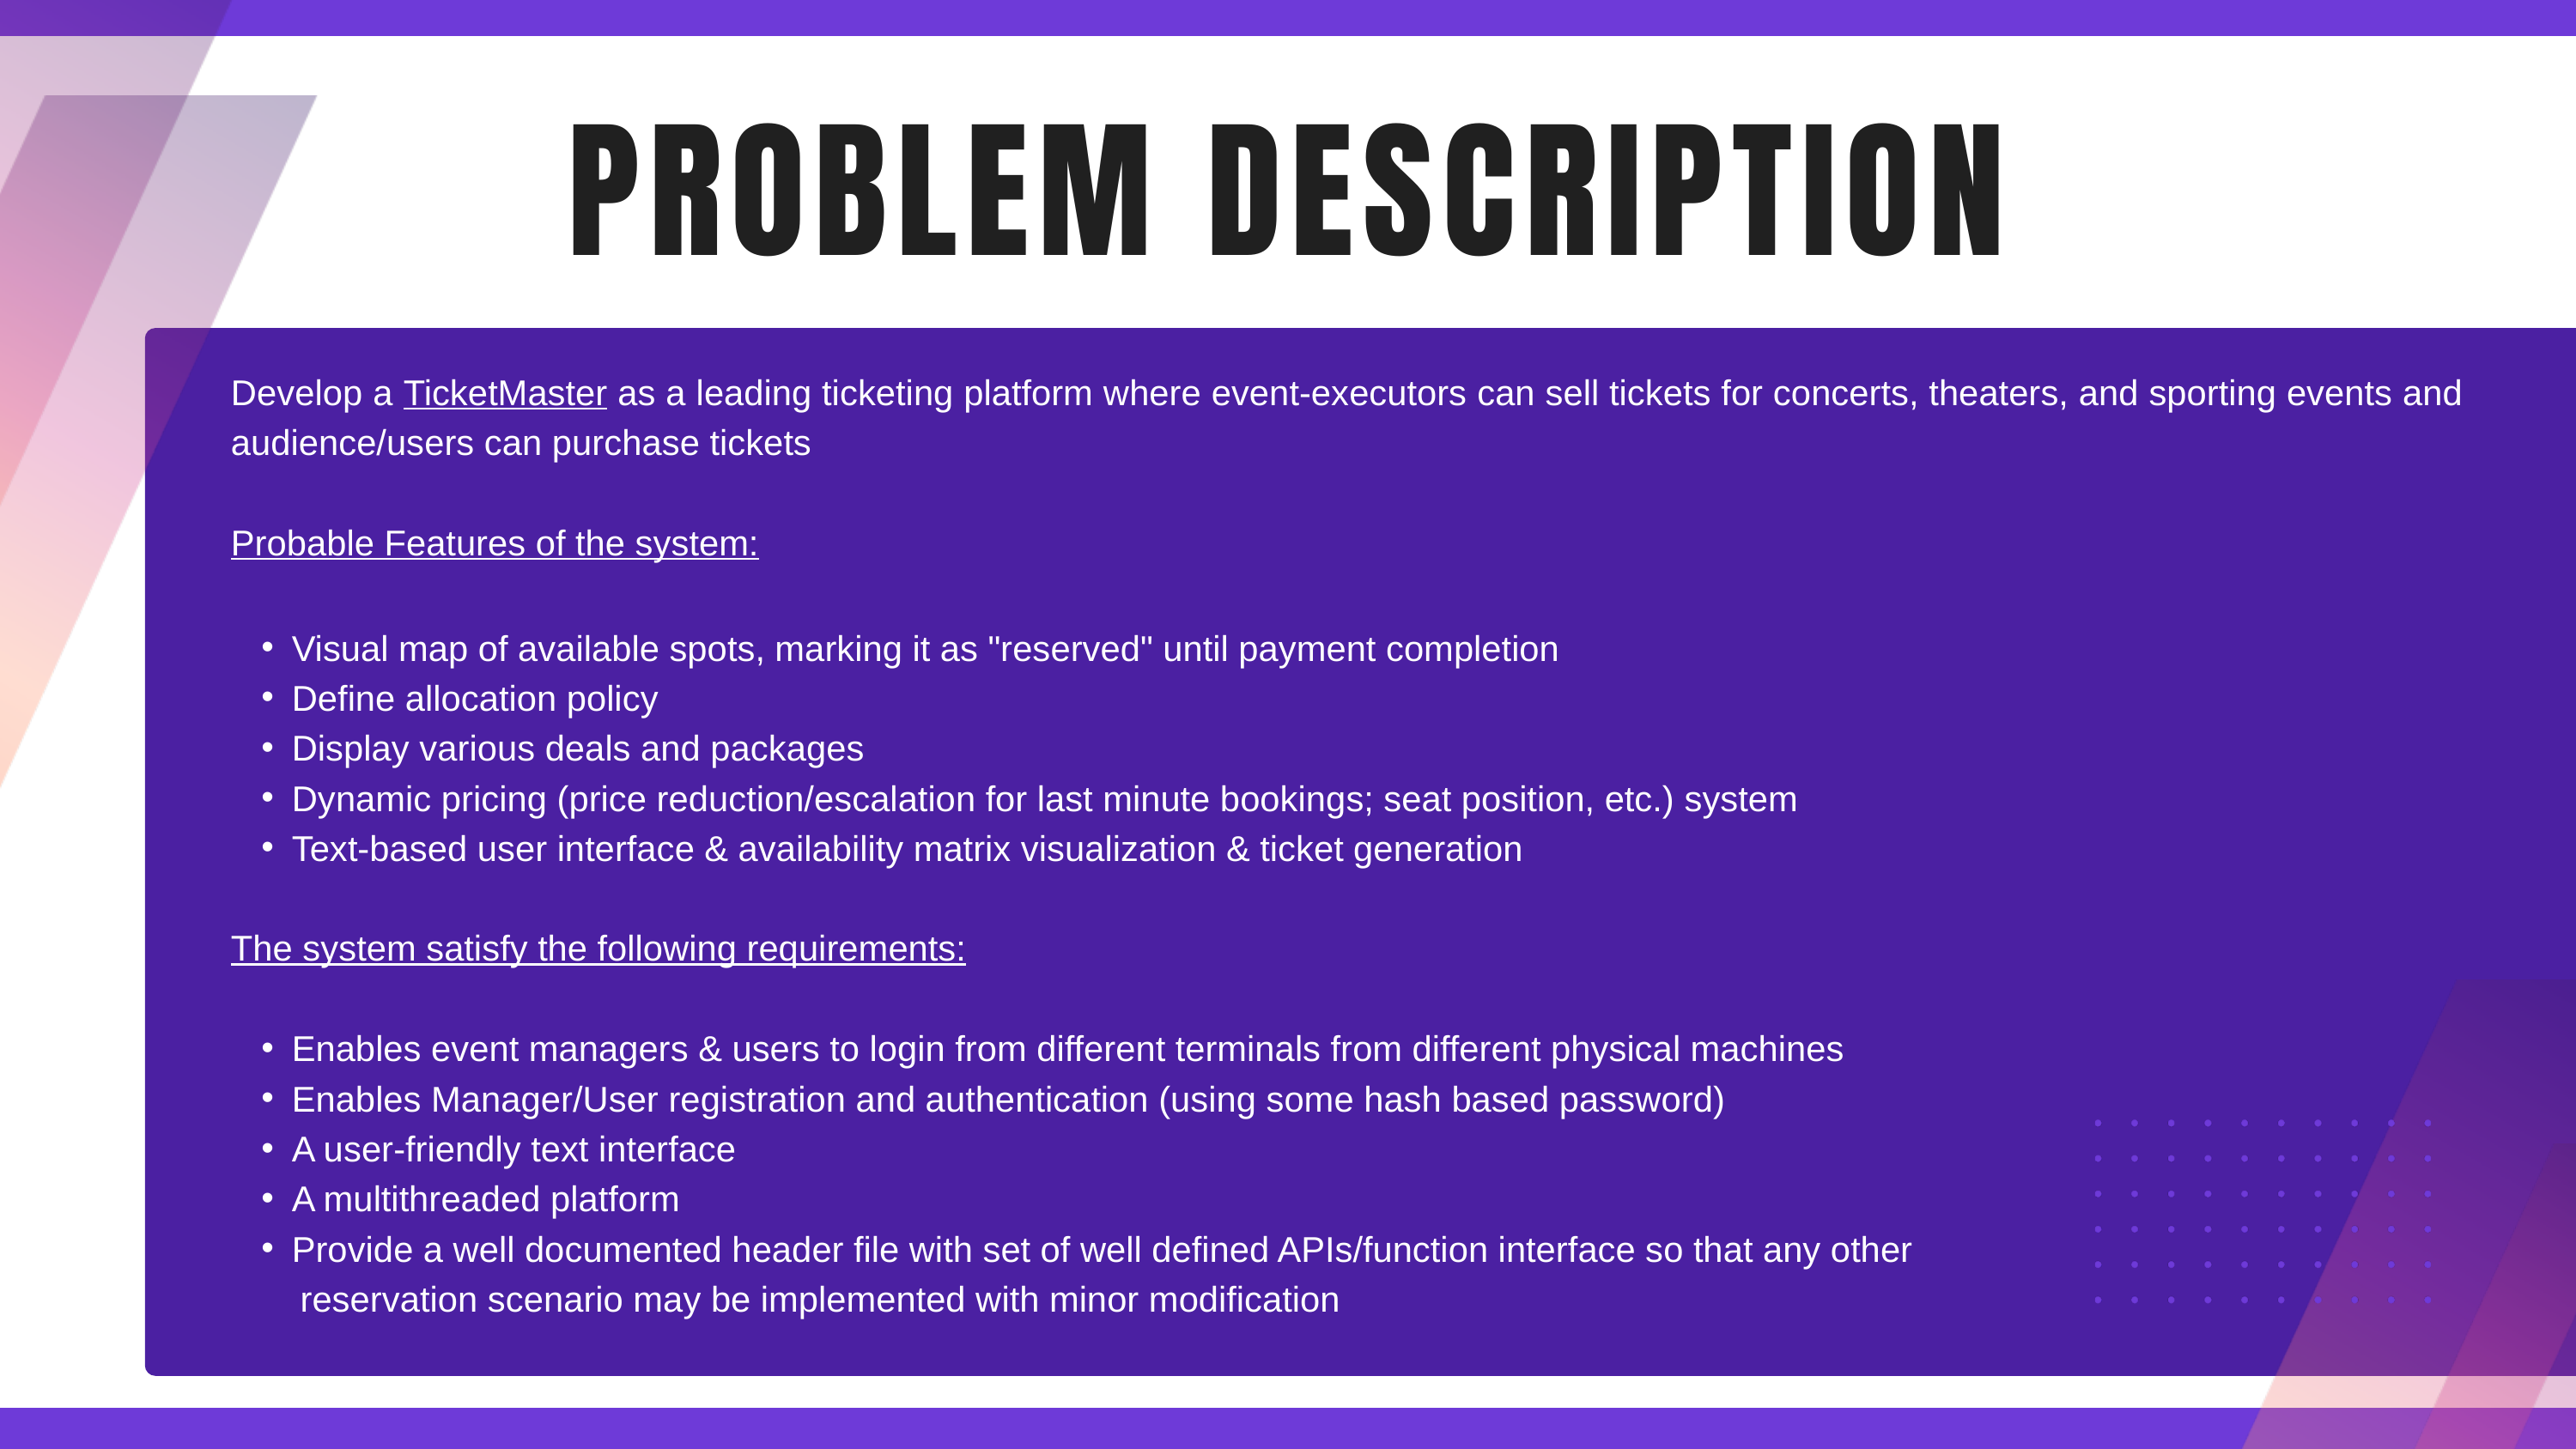

PROBLEM DESCRIPTION

Develop a TicketMaster as a leading ticketing platform where event-executors can sell tickets for concerts, theaters, and sporting events and audience/users can purchase tickets

Probable Features of the system:

Visual map of available spots, marking it as "reserved" until payment completion
Define allocation policy
Display various deals and packages
Dynamic pricing (price reduction/escalation for last minute bookings; seat position, etc.) system
Text-based user interface & availability matrix visualization & ticket generation

The system satisfy the following requirements:

Enables event managers & users to login from different terminals from different physical machines
Enables Manager/User registration and authentication (using some hash based password)
A user-friendly text interface
A multithreaded platform
Provide a well documented header file with set of well defined APIs/function interface so that any other
       reservation scenario may be implemented with minor modification